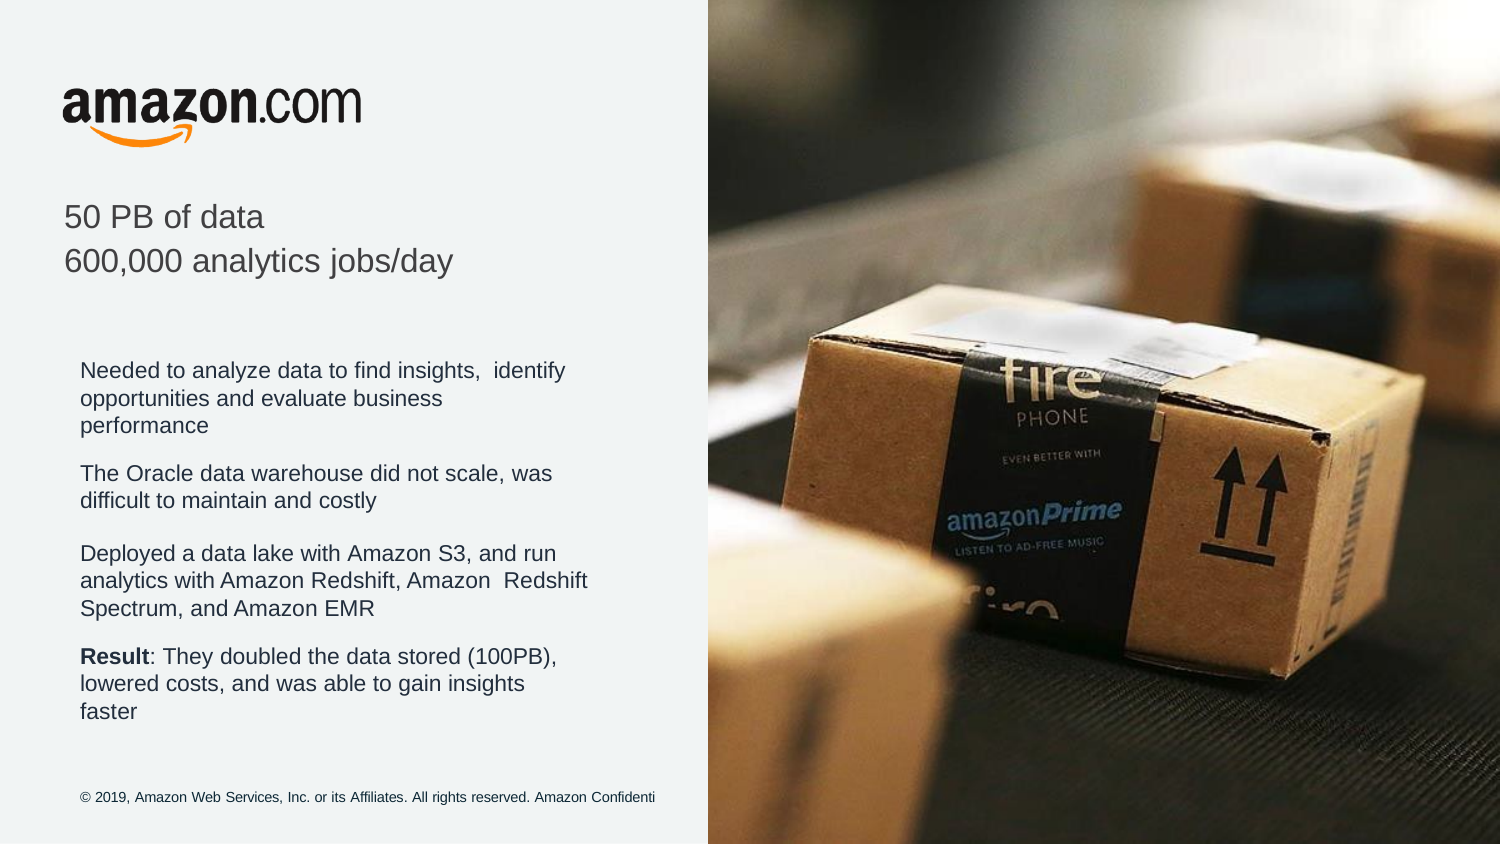

# 50 PB of data
600,000 analytics jobs/day
Needed to analyze data to find insights,  identify opportunities and evaluate business  performance

The Oracle data warehouse did not scale, was  difficult to maintain and costly
Deployed a data lake with Amazon S3, and run  analytics with Amazon Redshift, Amazon  Redshift Spectrum, and Amazon EMR

Result: They doubled the data stored (100PB),  lowered costs, and was able to gain insights  faster

© 2019, Amazon Web Services, Inc. or its Affiliates. All rights reserved. Amazon Confidenti
al